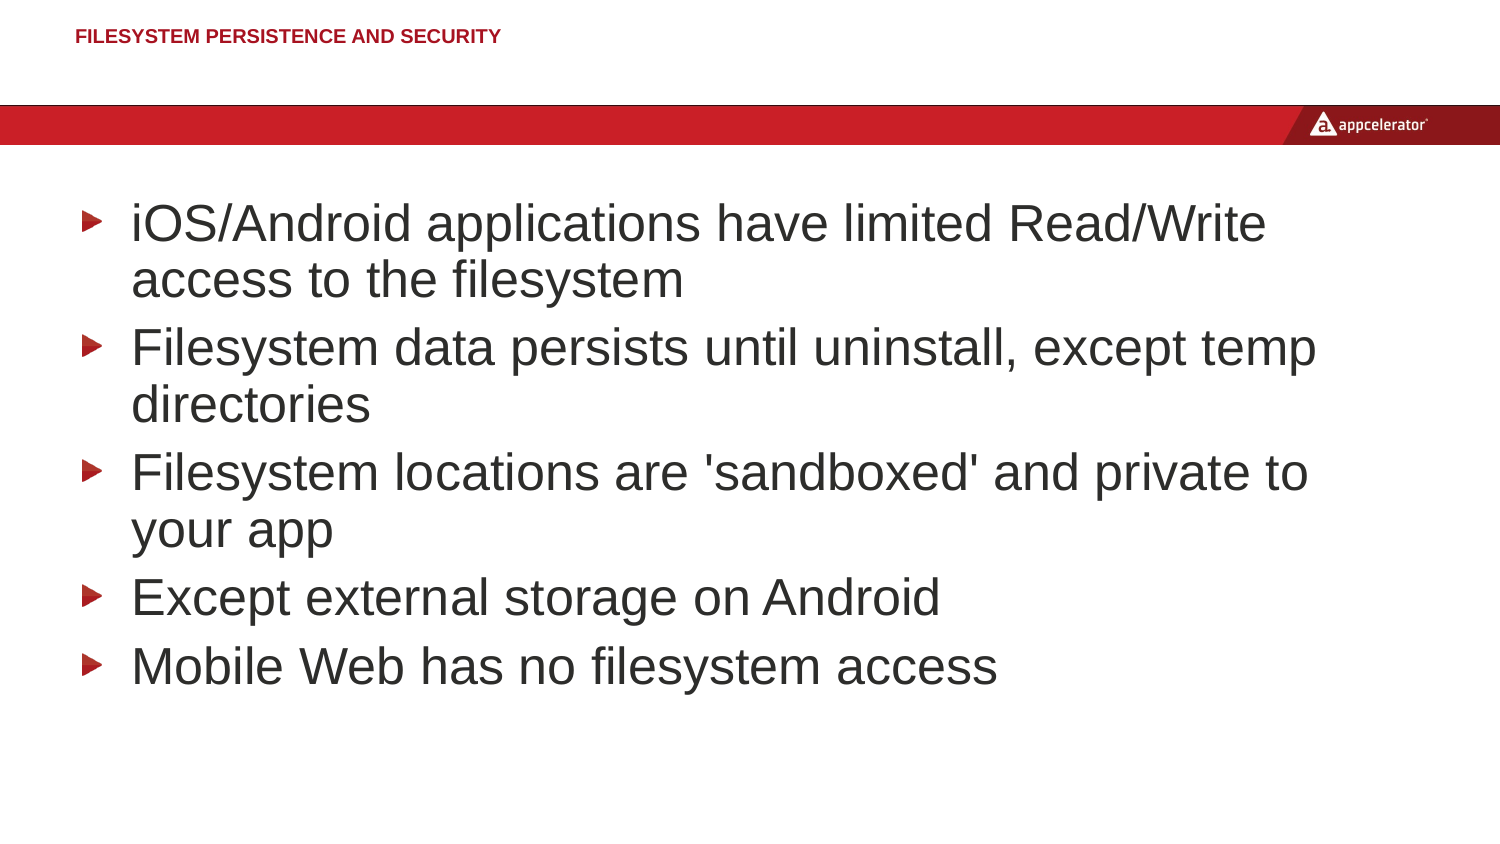

# Filesystem Persistence and Security
iOS/Android applications have limited Read/Write access to the filesystem
Filesystem data persists until uninstall, except temp directories
Filesystem locations are 'sandboxed' and private to your app
Except external storage on Android
Mobile Web has no filesystem access